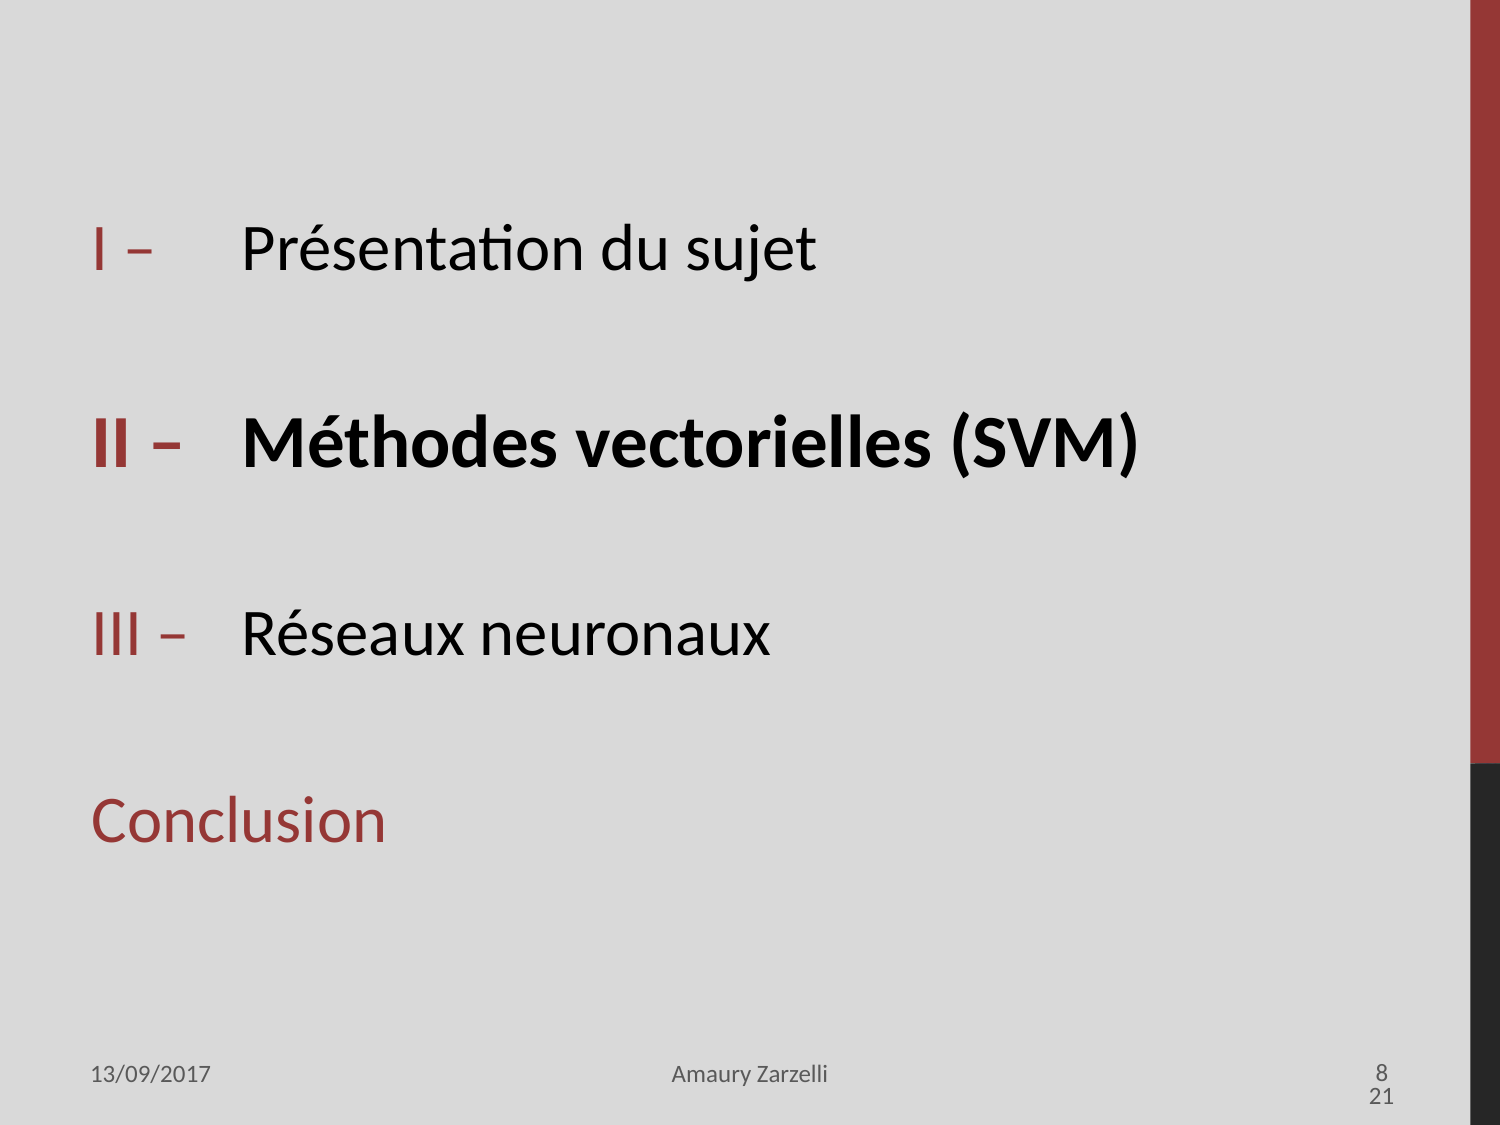

I – 	Présentation du sujet

II – 	Méthodes vectorielles (SVM)

III – 	Réseaux neuronaux

Conclusion
8
13/09/2017
Amaury Zarzelli